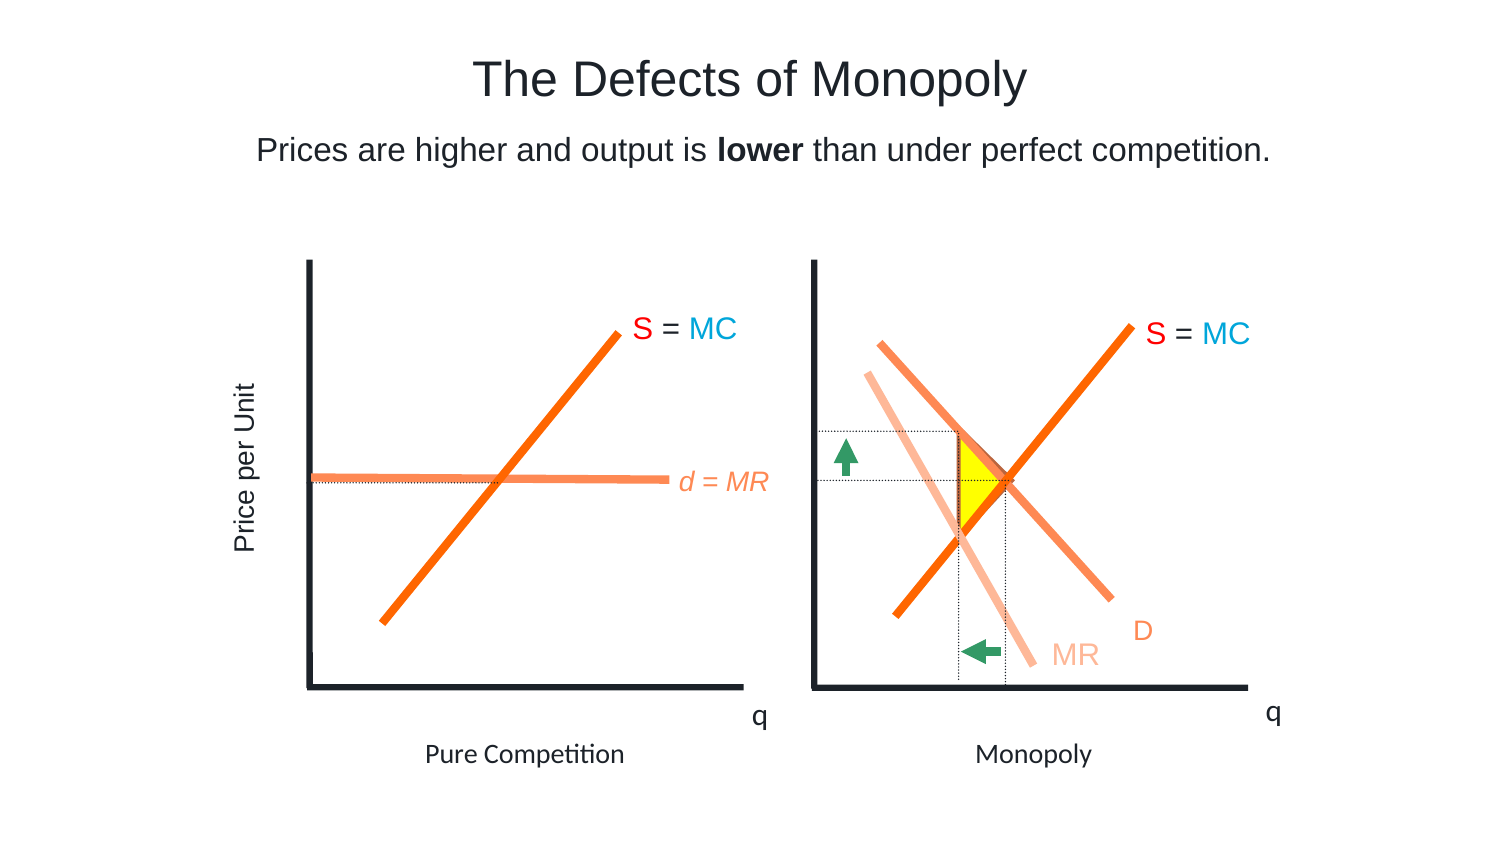

The Defects of Monopoly
# Prices are higher and output is lower than under perfect competition.

S = MC
S = MC

Price per Unit
d = MR

D
MR

q
q

Pure Competition
Monopoly